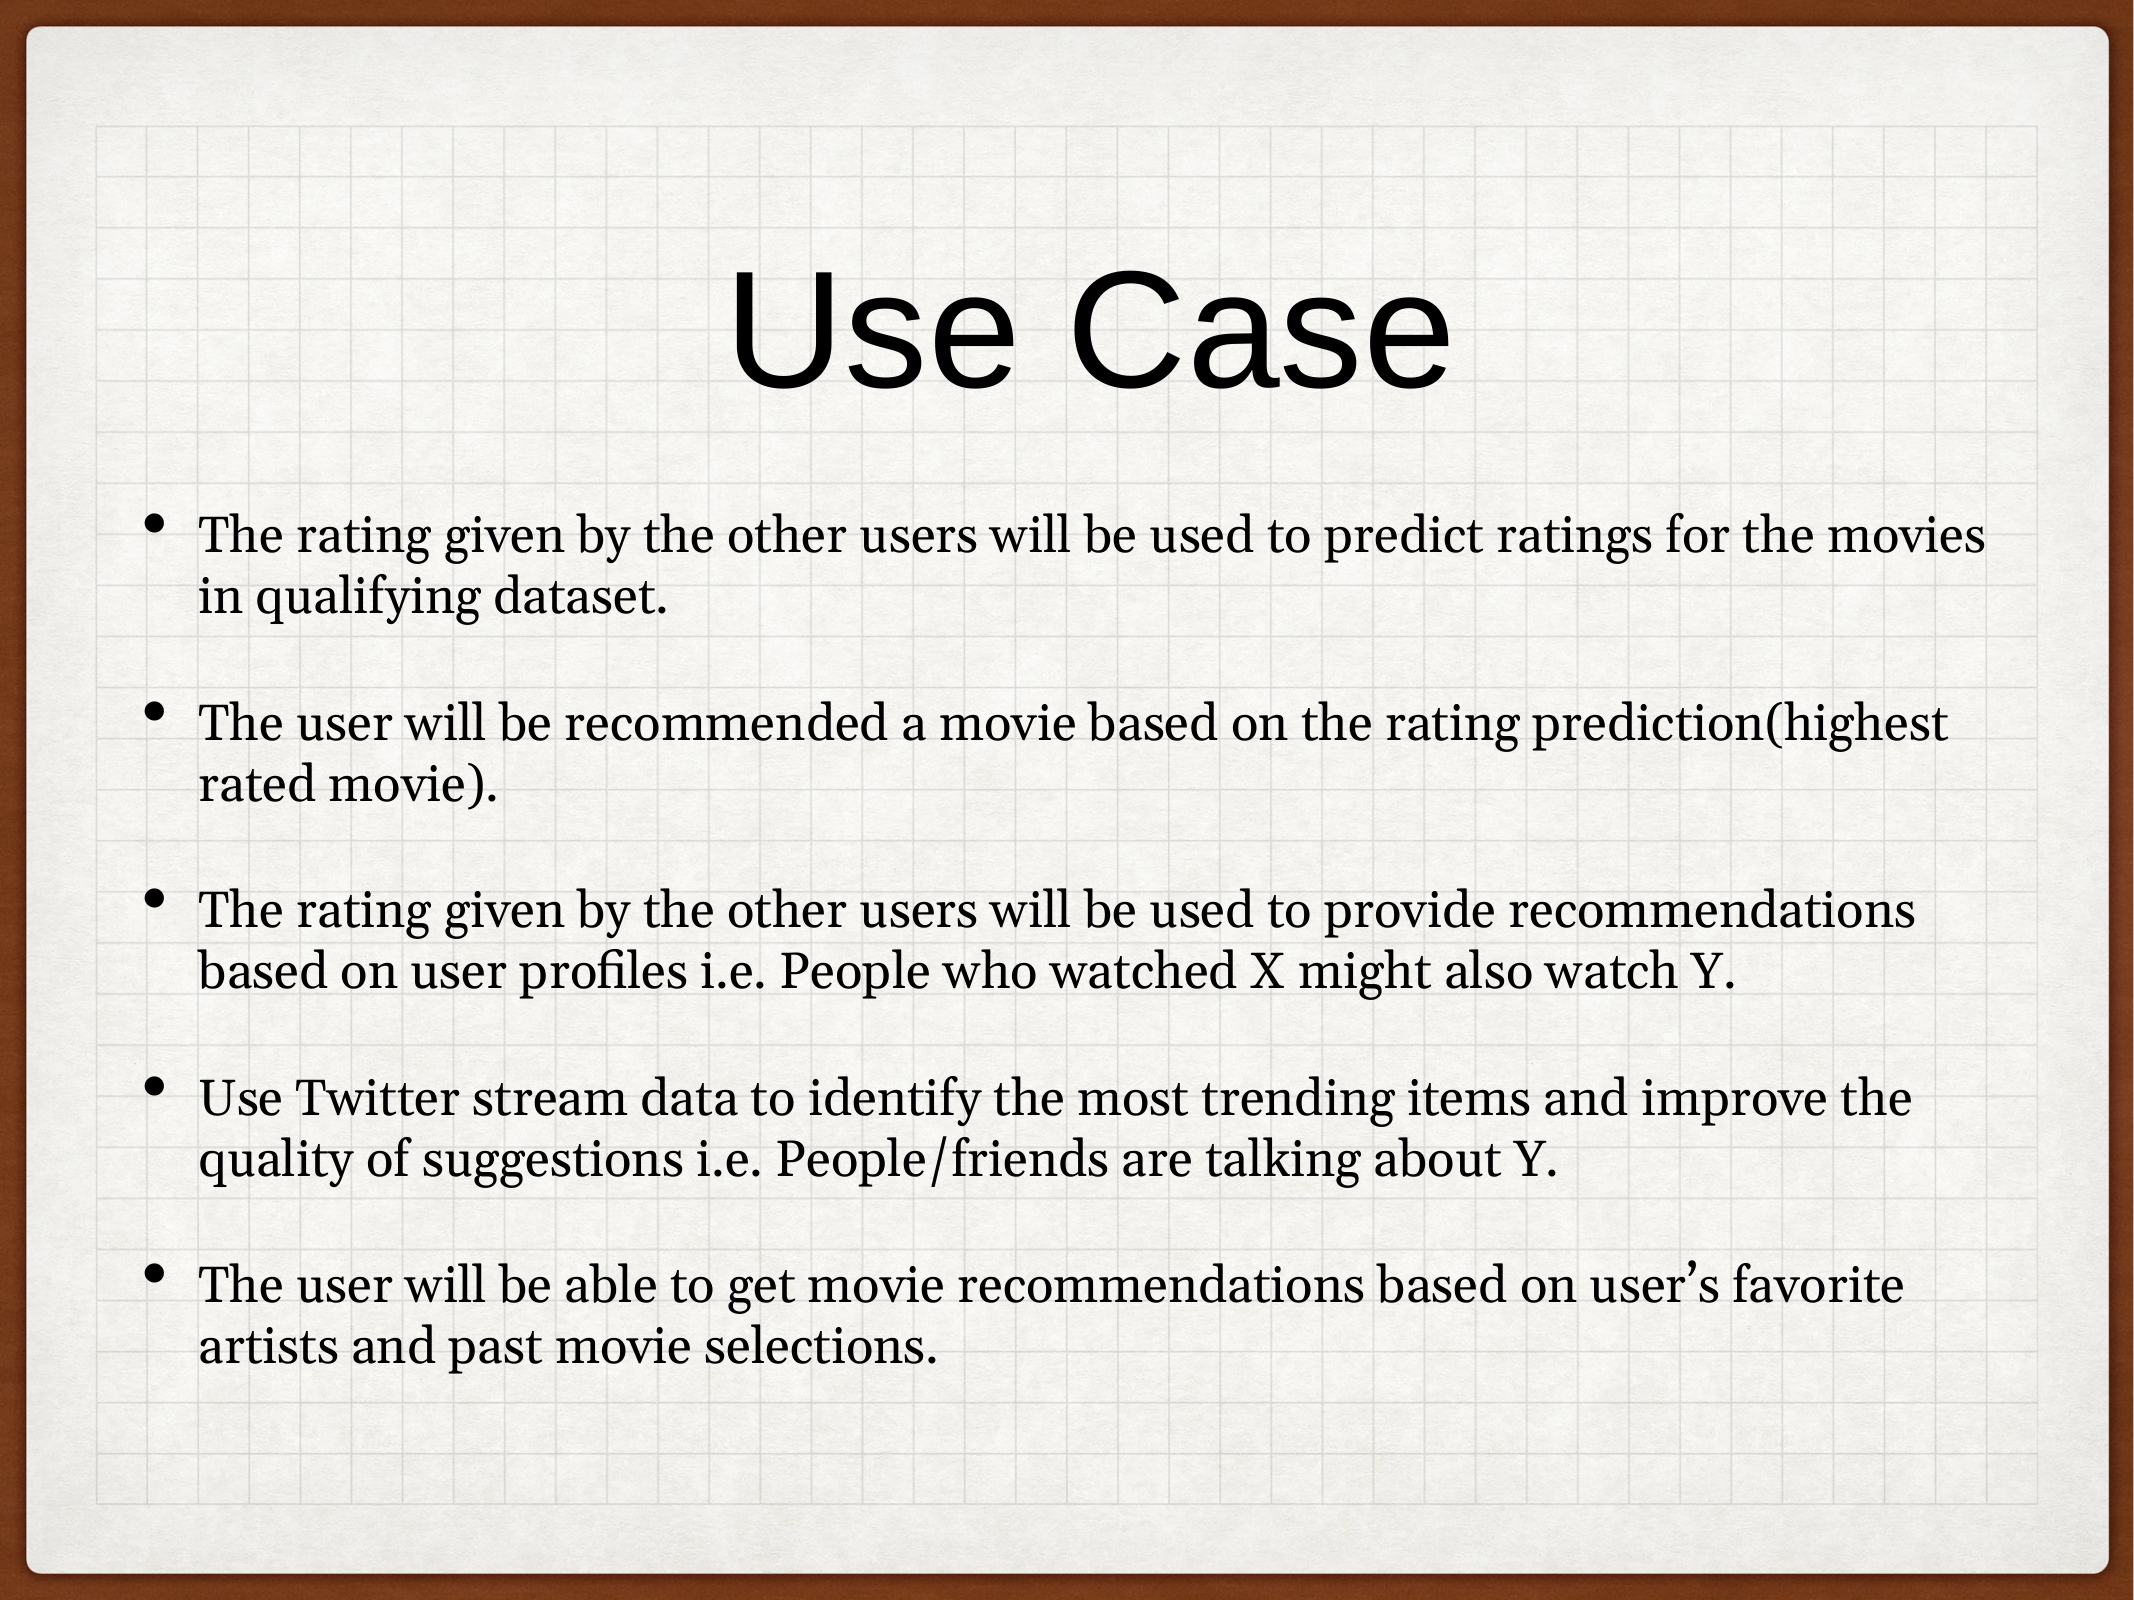

# Use Case
The rating given by the other users will be used to predict ratings for the movies in qualifying dataset.
The user will be recommended a movie based on the rating prediction(highest rated movie).
The rating given by the other users will be used to provide recommendations based on user profiles i.e. People who watched X might also watch Y.
Use Twitter stream data to identify the most trending items and improve the quality of suggestions i.e. People/friends are talking about Y.
The user will be able to get movie recommendations based on user’s favorite artists and past movie selections.